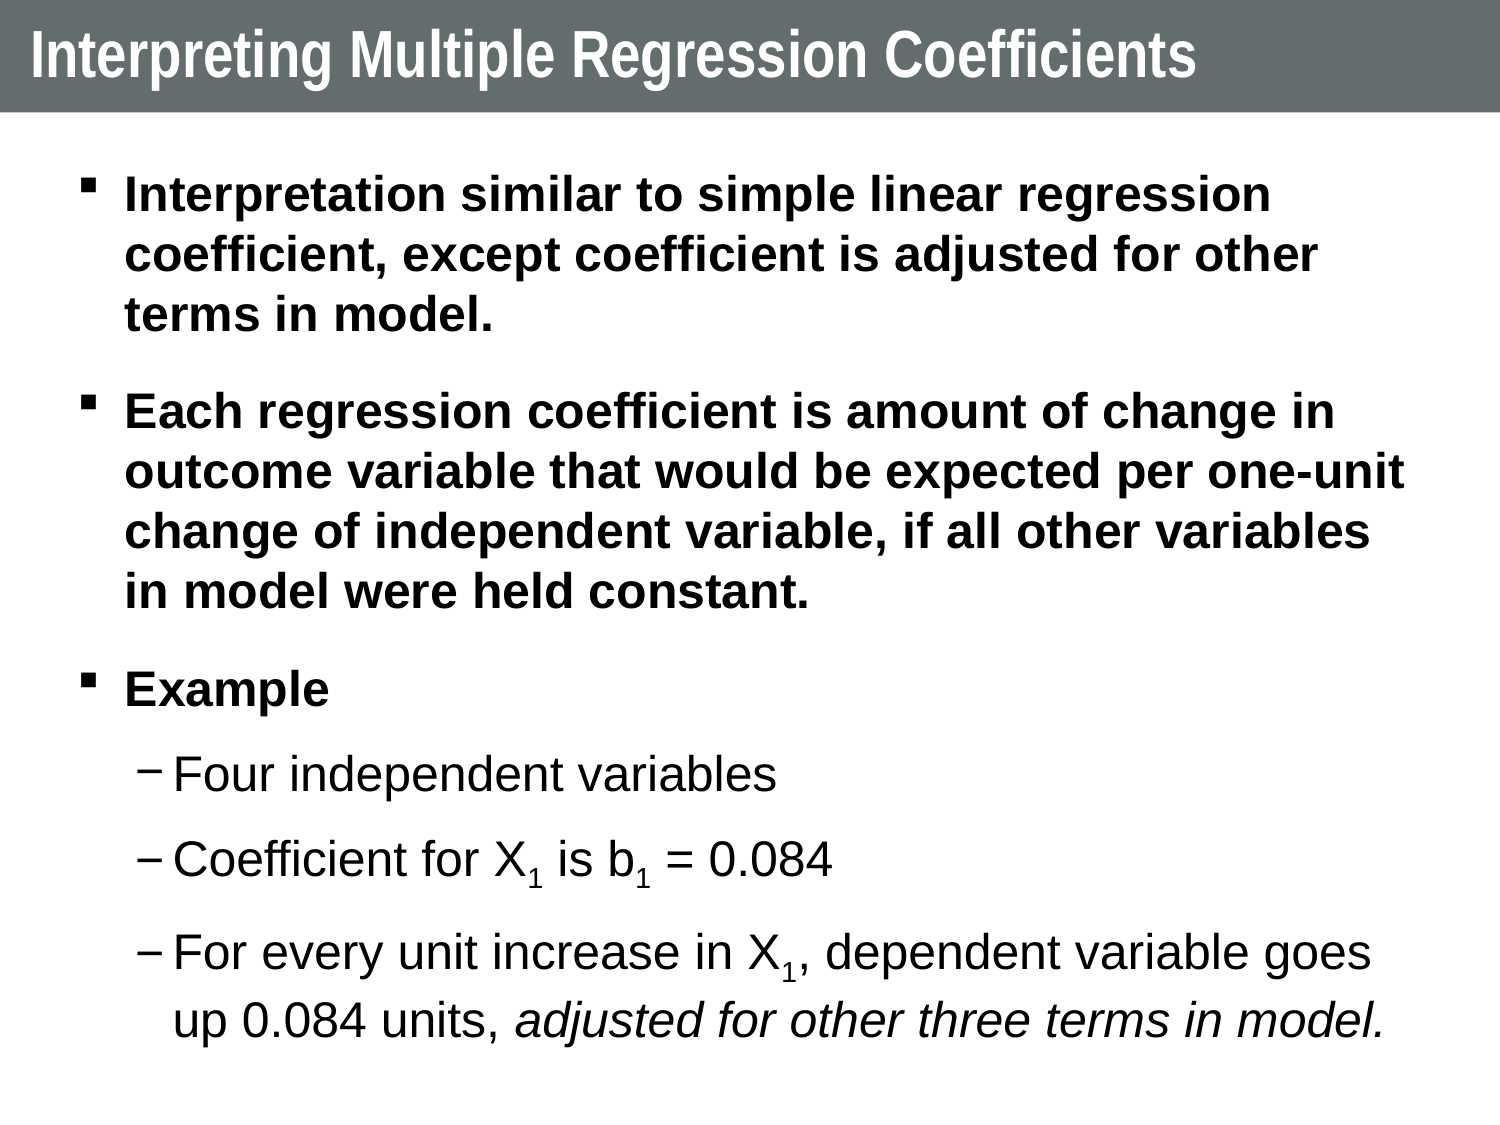

# Interpreting Multiple Regression Coefficients
Interpretation similar to simple linear regression coefficient, except coefficient is adjusted for other terms in model.
Each regression coefficient is amount of change in outcome variable that would be expected per one-unit change of independent variable, if all other variables in model were held constant.
Example
Four independent variables
Coefficient for X1 is b1 = 0.084
For every unit increase in X1, dependent variable goes up 0.084 units, adjusted for other three terms in model.